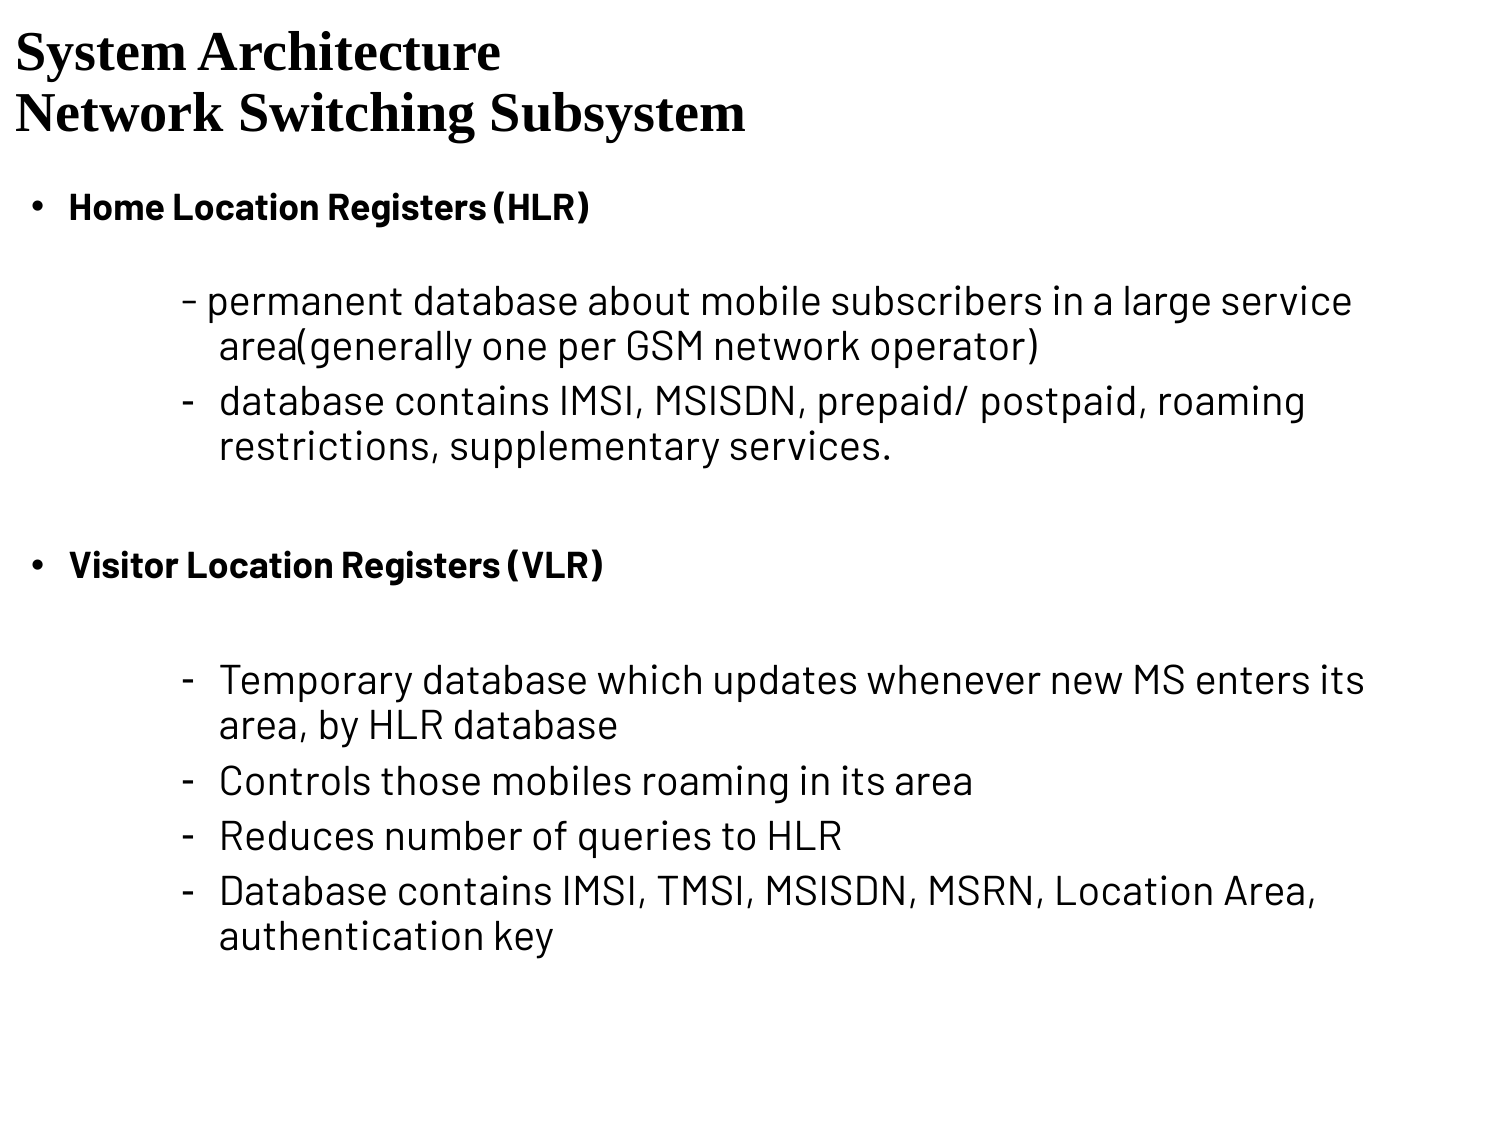

# System Architecture Network Switching Subsystem
Home Location Registers (HLR)

- permanent database about mobile subscribers in a large service area(generally one per GSM network operator)
database contains IMSI, MSISDN, prepaid/ postpaid, roaming restrictions, supplementary services.

Visitor Location Registers (VLR)

Temporary database which updates whenever new MS enters its area, by HLR database
Controls those mobiles roaming in its area
Reduces number of queries to HLR
Database contains IMSI, TMSI, MSISDN, MSRN, Location Area, authentication key